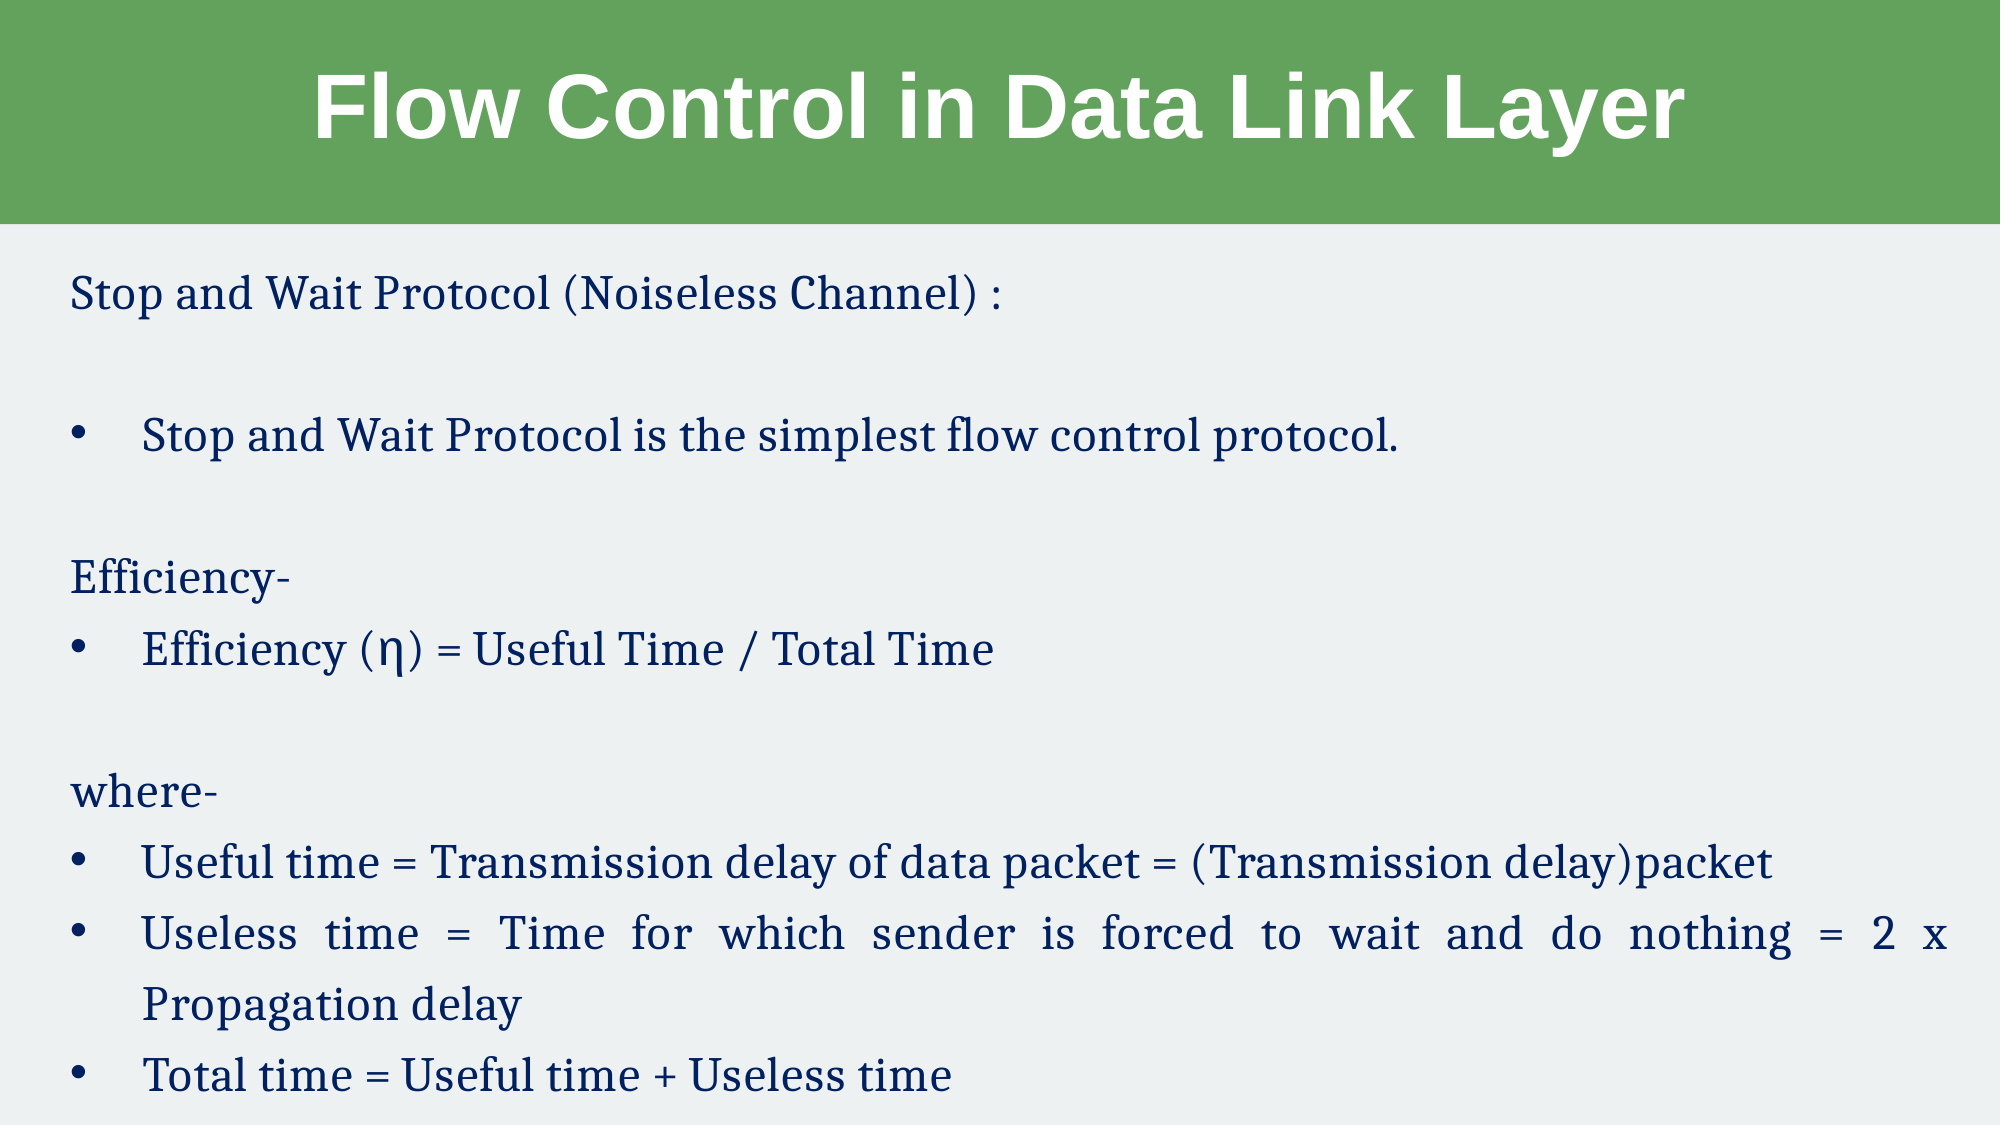

# Flow Control in Data Link Layer
Stop and Wait Protocol (Noiseless Channel) :

Stop and Wait Protocol is the simplest flow control protocol.

Efficiency-
Efficiency (η) = Useful Time / Total Time

where-
Useful time = Transmission delay of data packet = (Transmission delay)packet
Useless time = Time for which sender is forced to wait and do nothing = 2 x Propagation delay
Total time = Useful time + Useless time